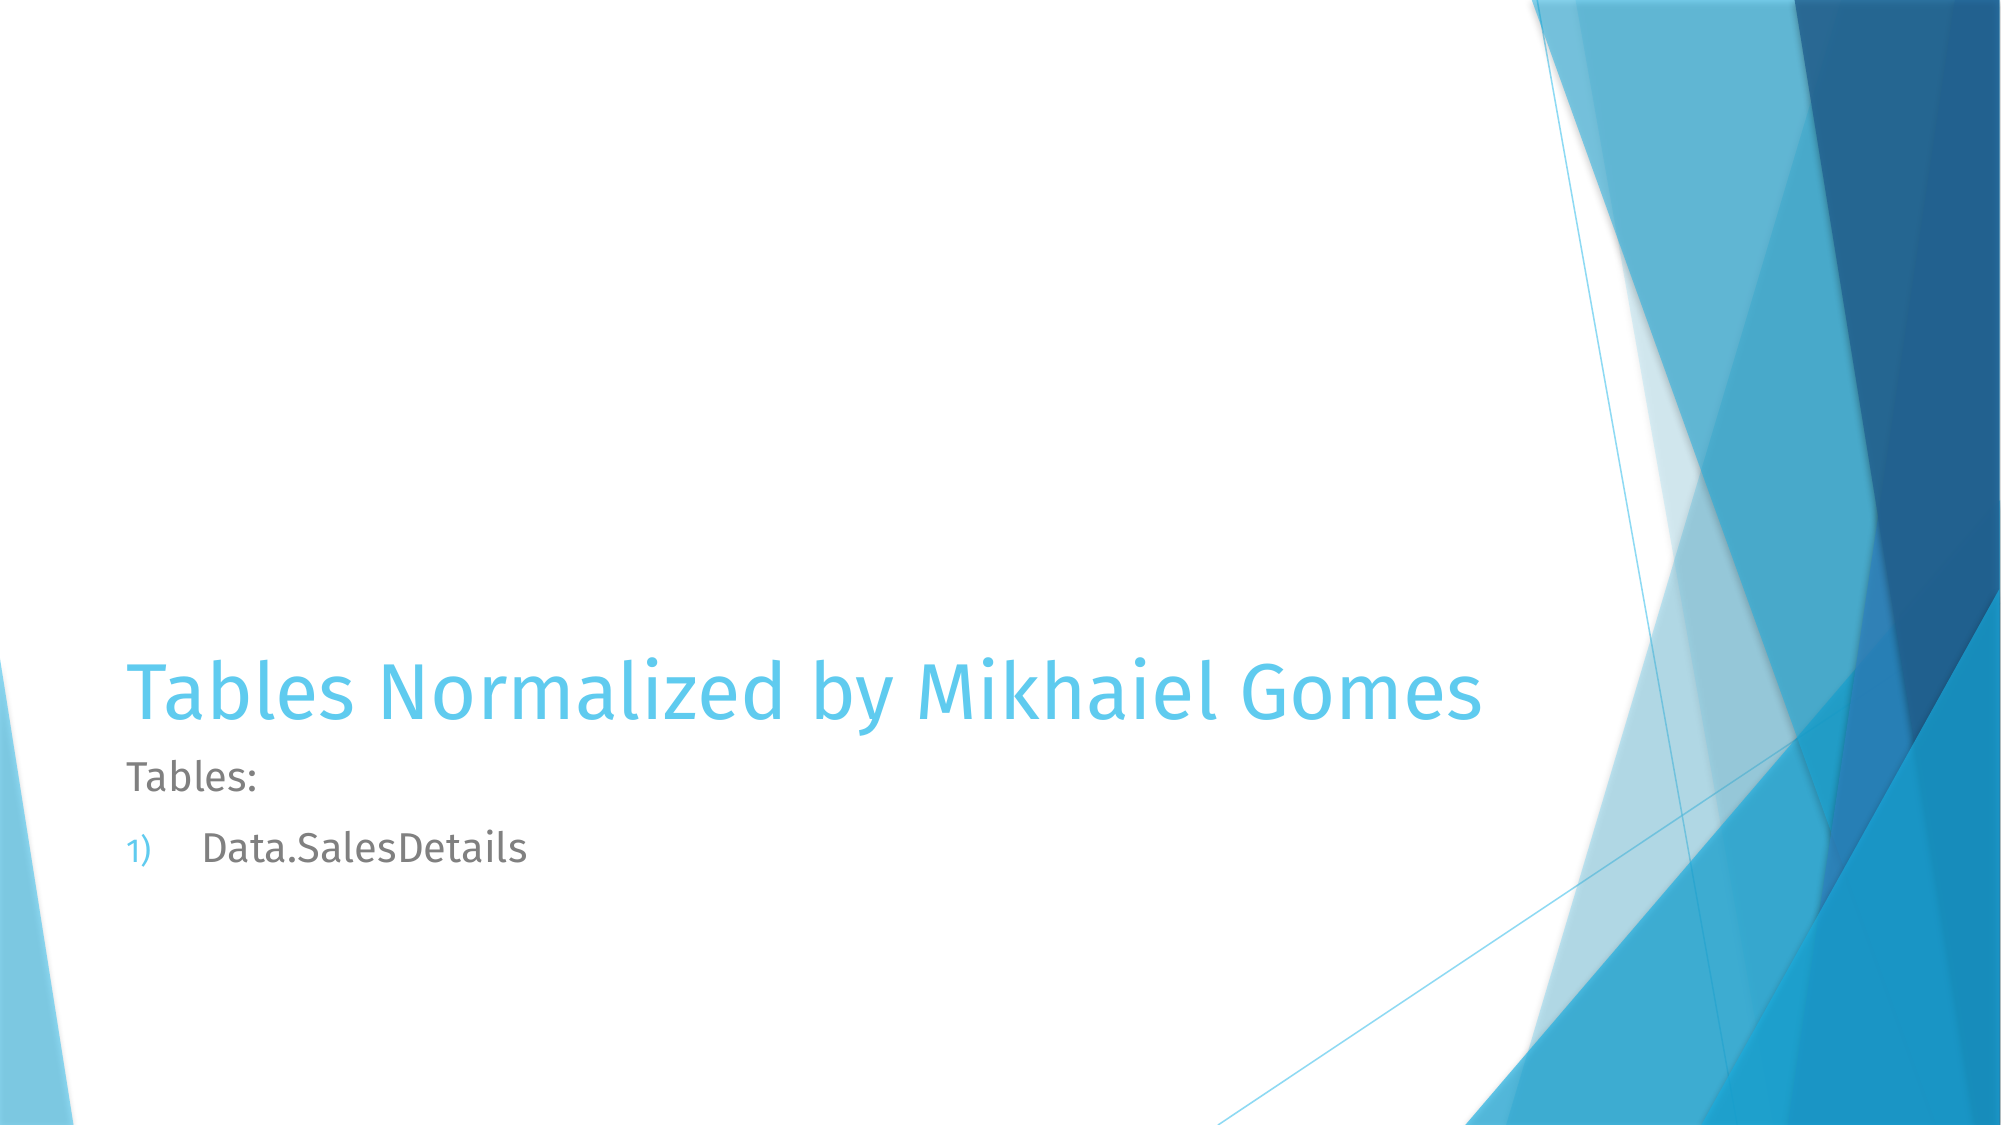

# Tables Normalized by Mikhaiel Gomes
Tables:
Data.SalesDetails